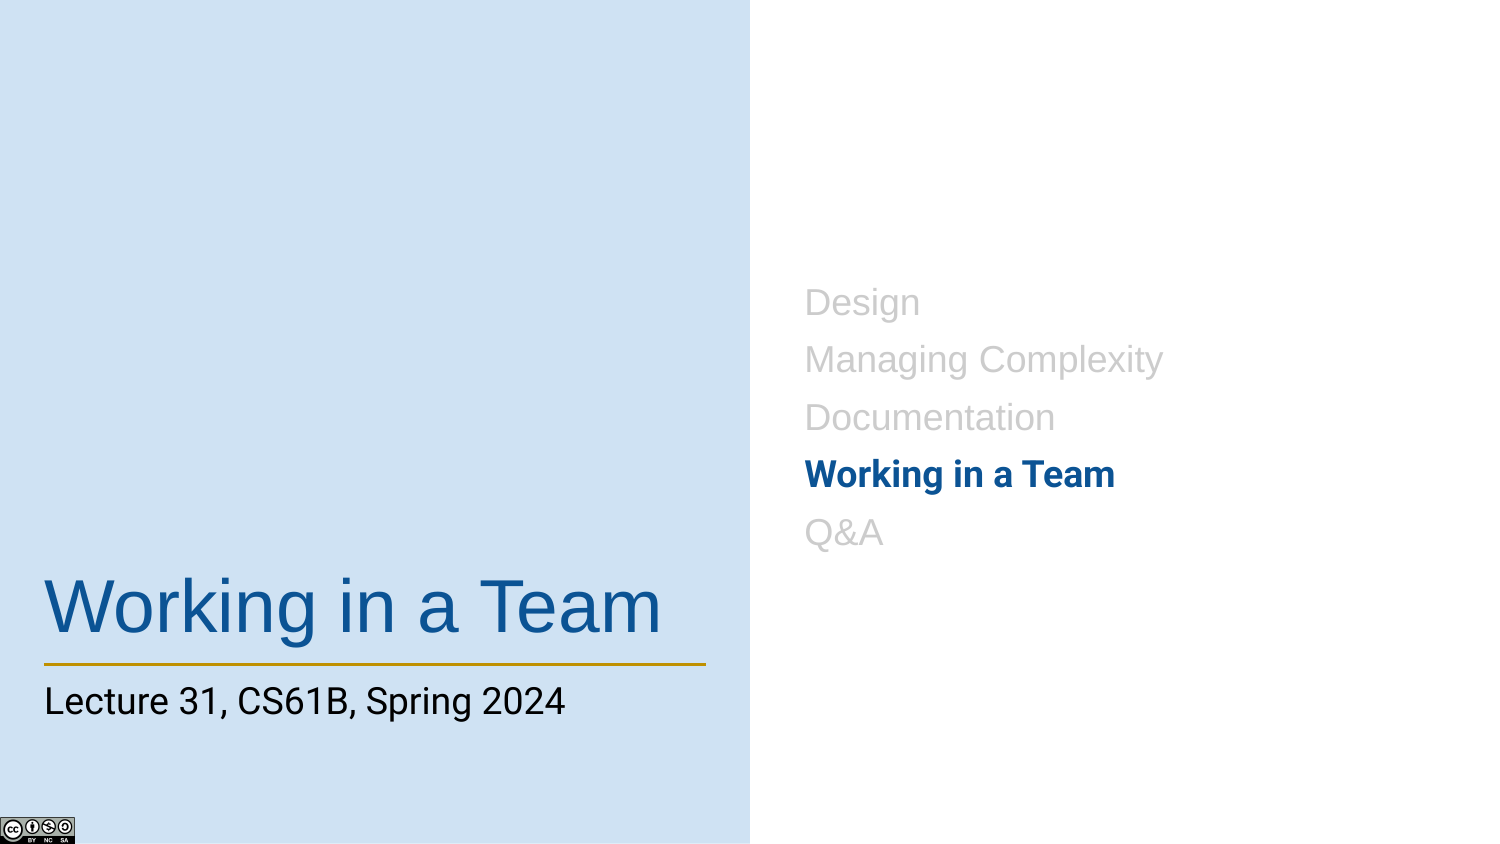

Design
Managing Complexity
Documentation
Working in a Team
Q&A
# Working in a Team
Lecture 31, CS61B, Spring 2024